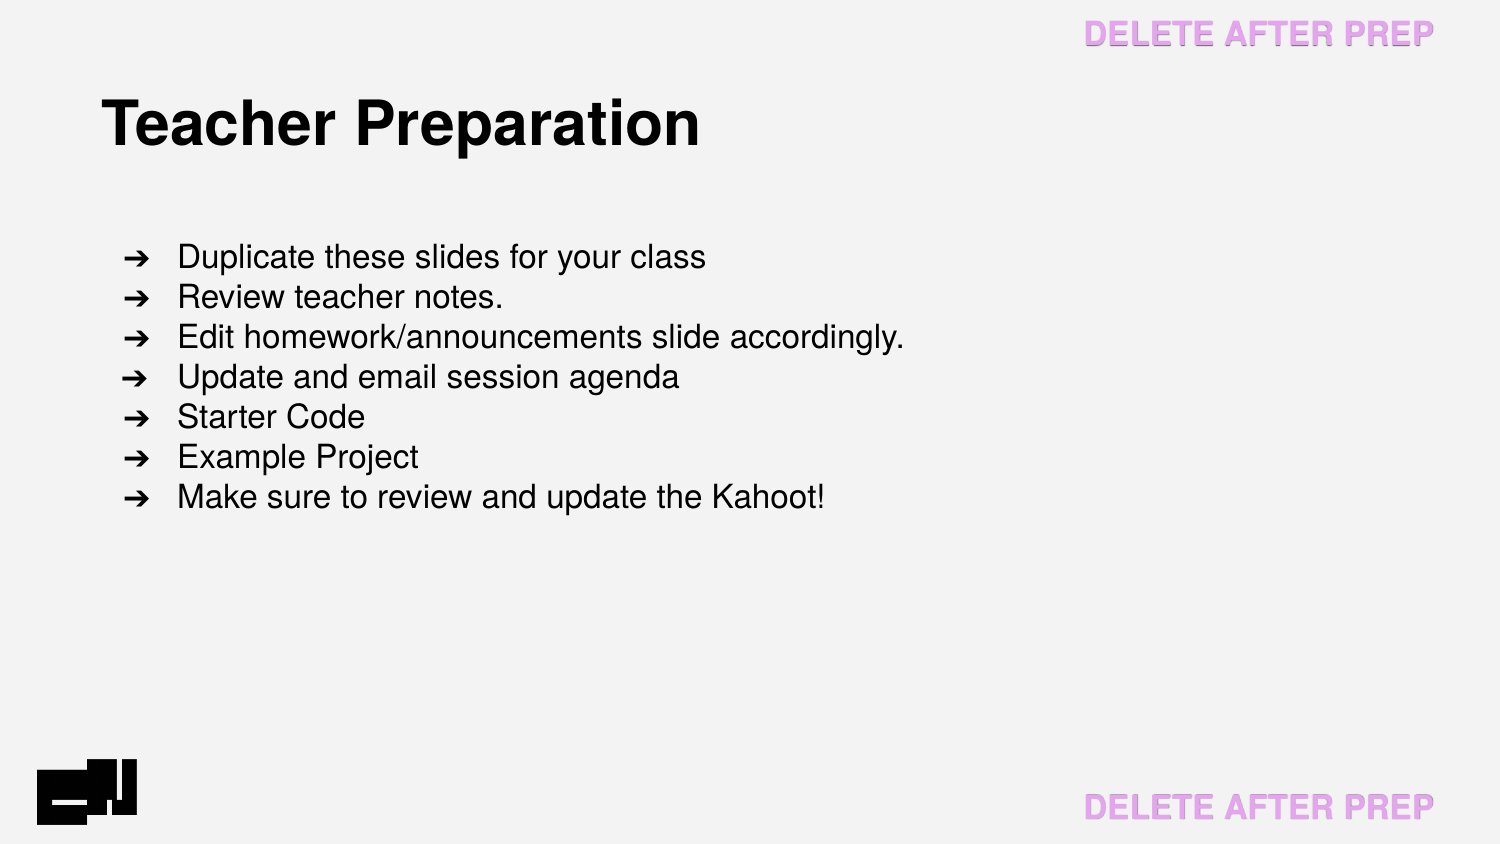

Duplicate these slides for your class
Review teacher notes.
Edit homework/announcements slide accordingly.
Update and email session agenda
Starter Code
Example Project
Make sure to review and update the Kahoot!